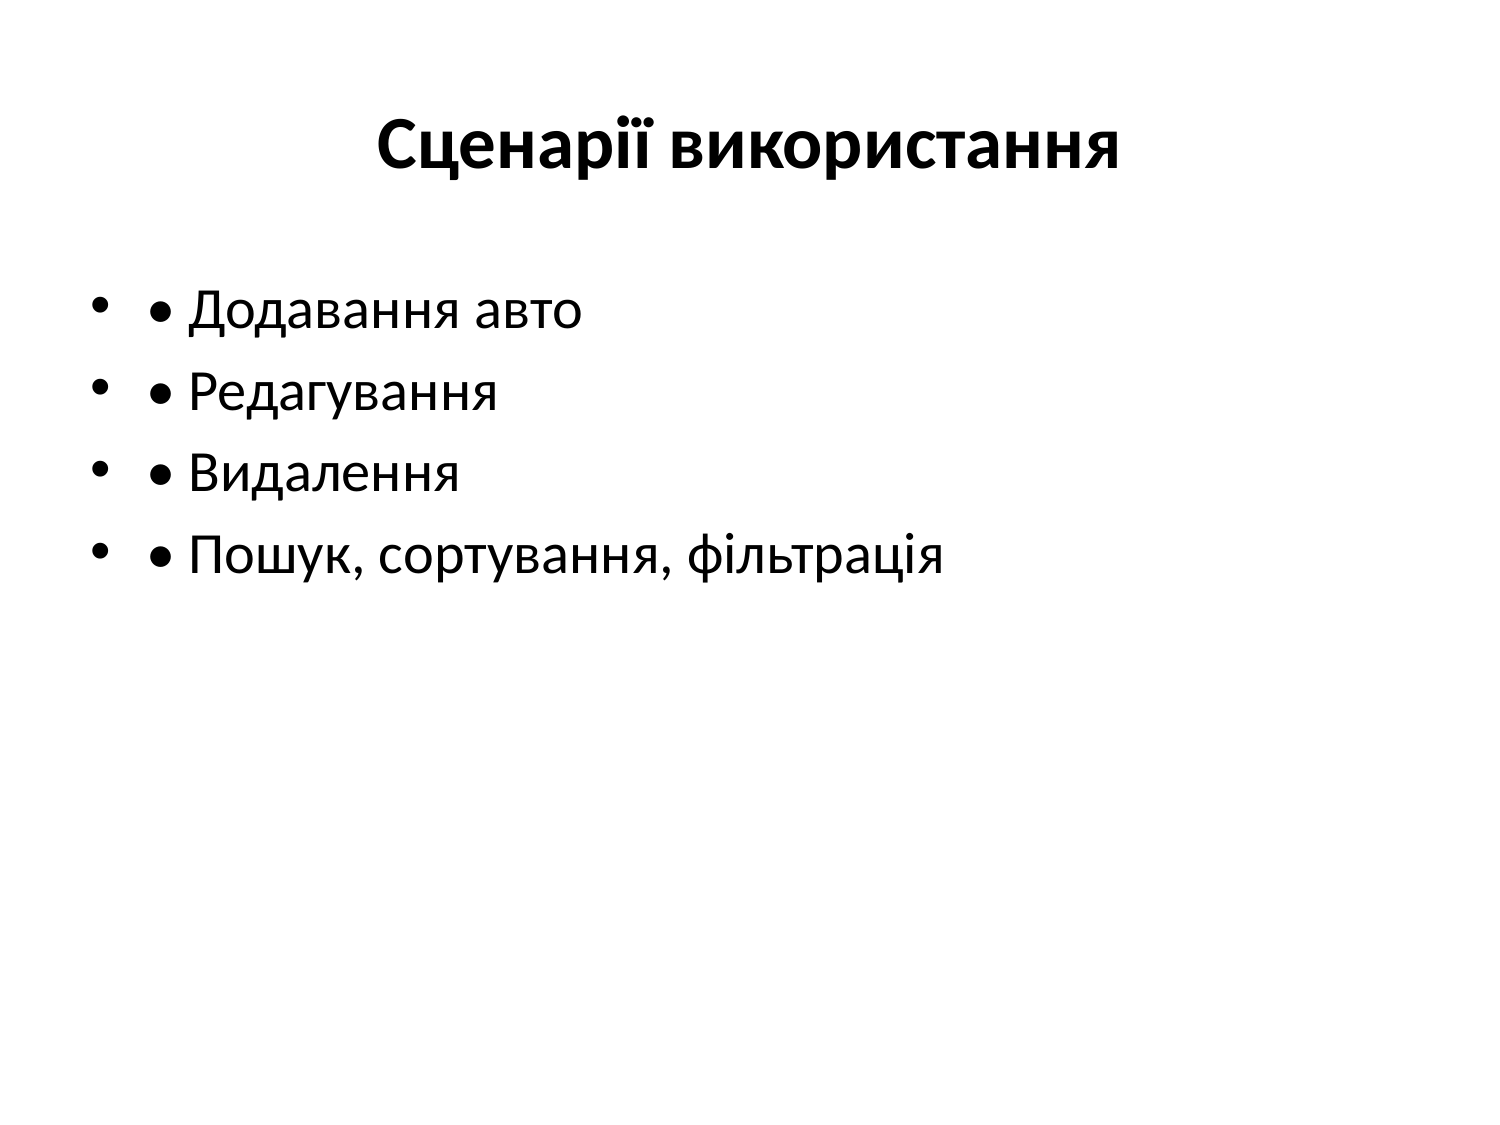

# Сценарії використання
• Додавання авто
• Редагування
• Видалення
• Пошук, сортування, фільтрація